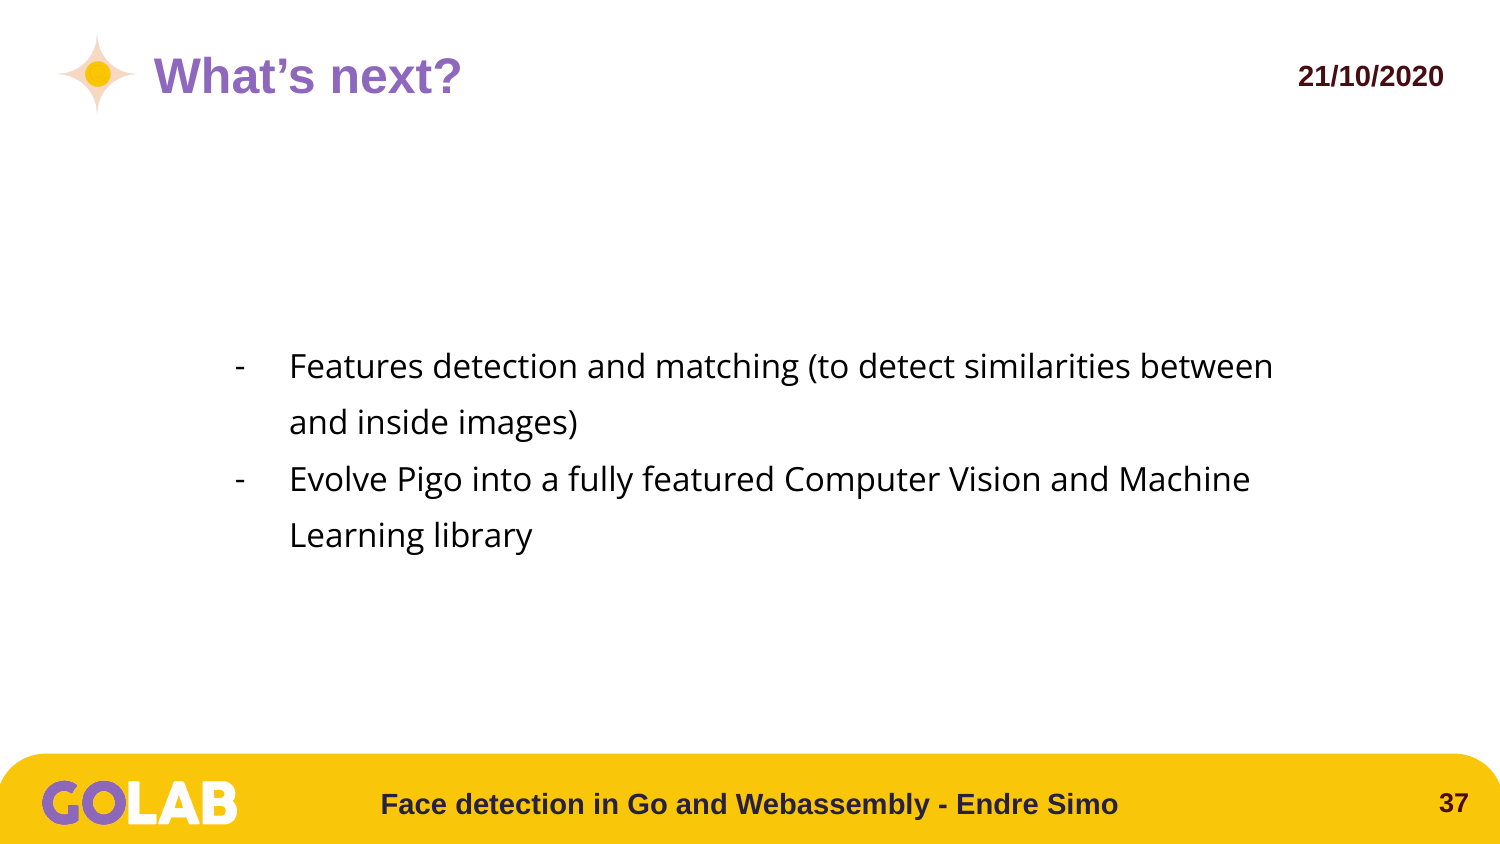

# What’s next?
Features detection and matching (to detect similarities between and inside images)
Evolve Pigo into a fully featured Computer Vision and Machine Learning library